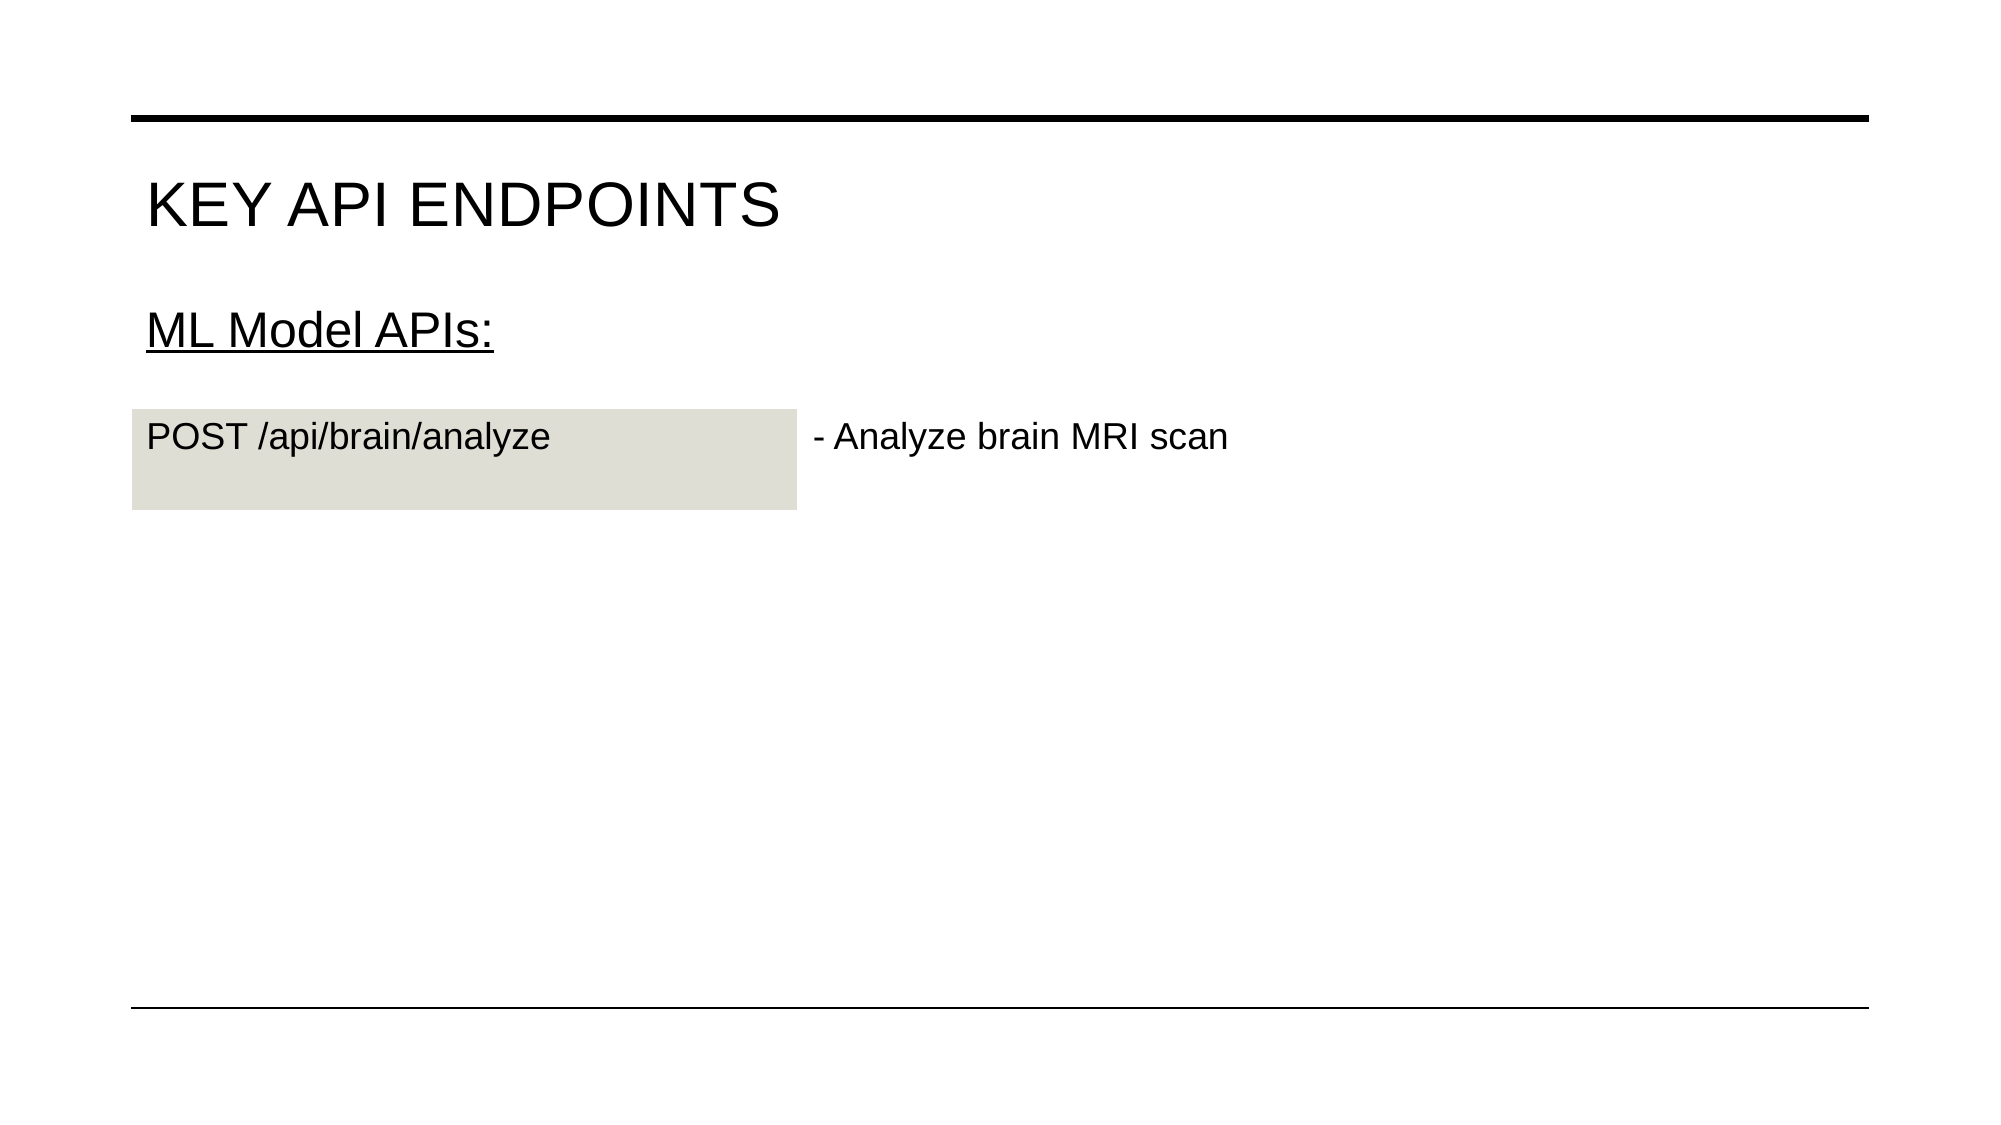

# Key API Endpoints
ML Model APIs:
| POST /api/brain/analyze | - Analyze brain MRI scan |
| --- | --- |